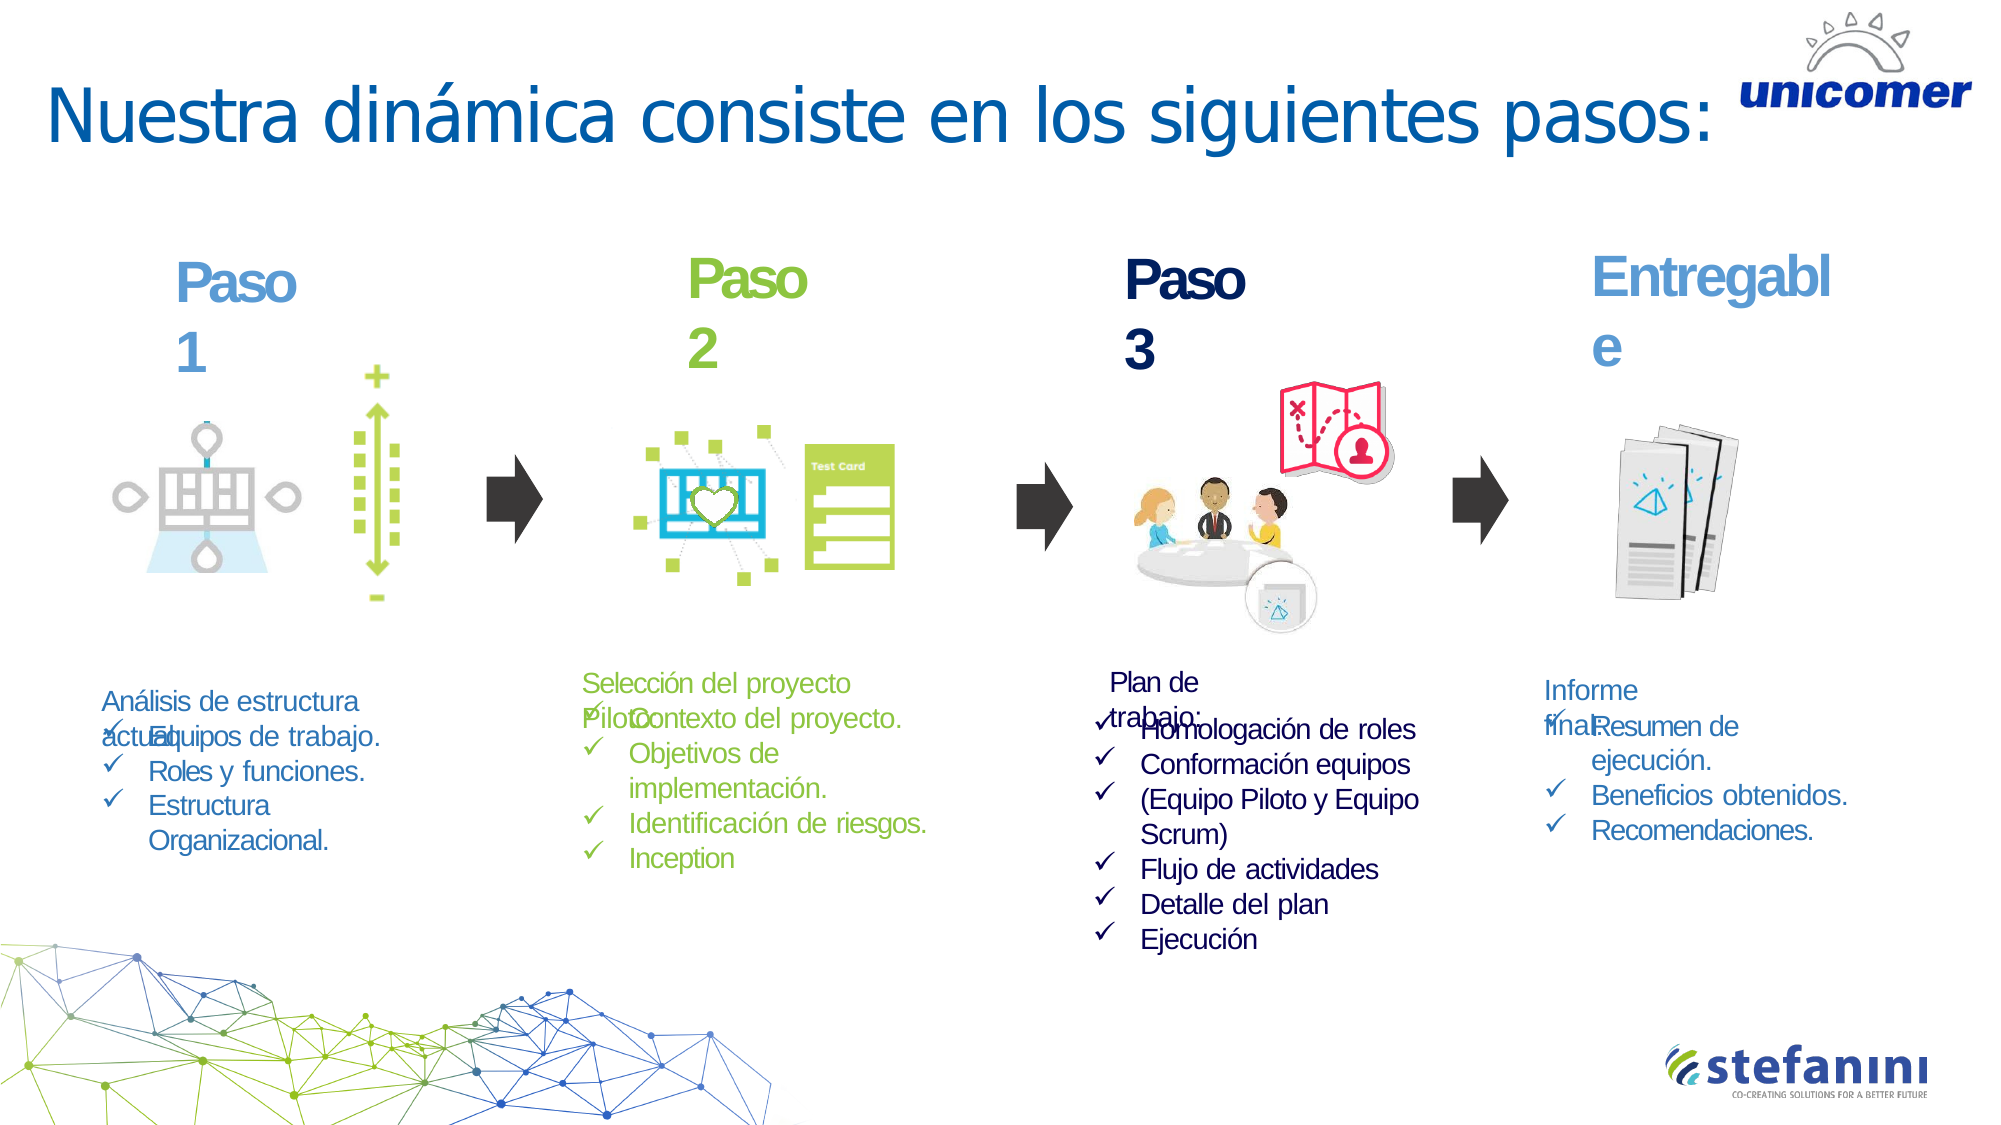

Nuestra dinámica consiste en los siguientes pasos:
Entregable
Paso 2
Paso 3
Paso 1

Plan de trabajo:
Selección del proyecto Piloto:
Informe final:
Análisis de estructura actual:
Contexto del proyecto.
Objetivos de implementación.
Identificación de riesgos.
Inception
Resumen de ejecución.
Beneficios obtenidos.
Recomendaciones.
Homologación de roles
Conformación equipos
(Equipo Piloto y Equipo Scrum)
Flujo de actividades
Detalle del plan
Ejecución
Equipos de trabajo.
Roles y funciones.
Estructura Organizacional.